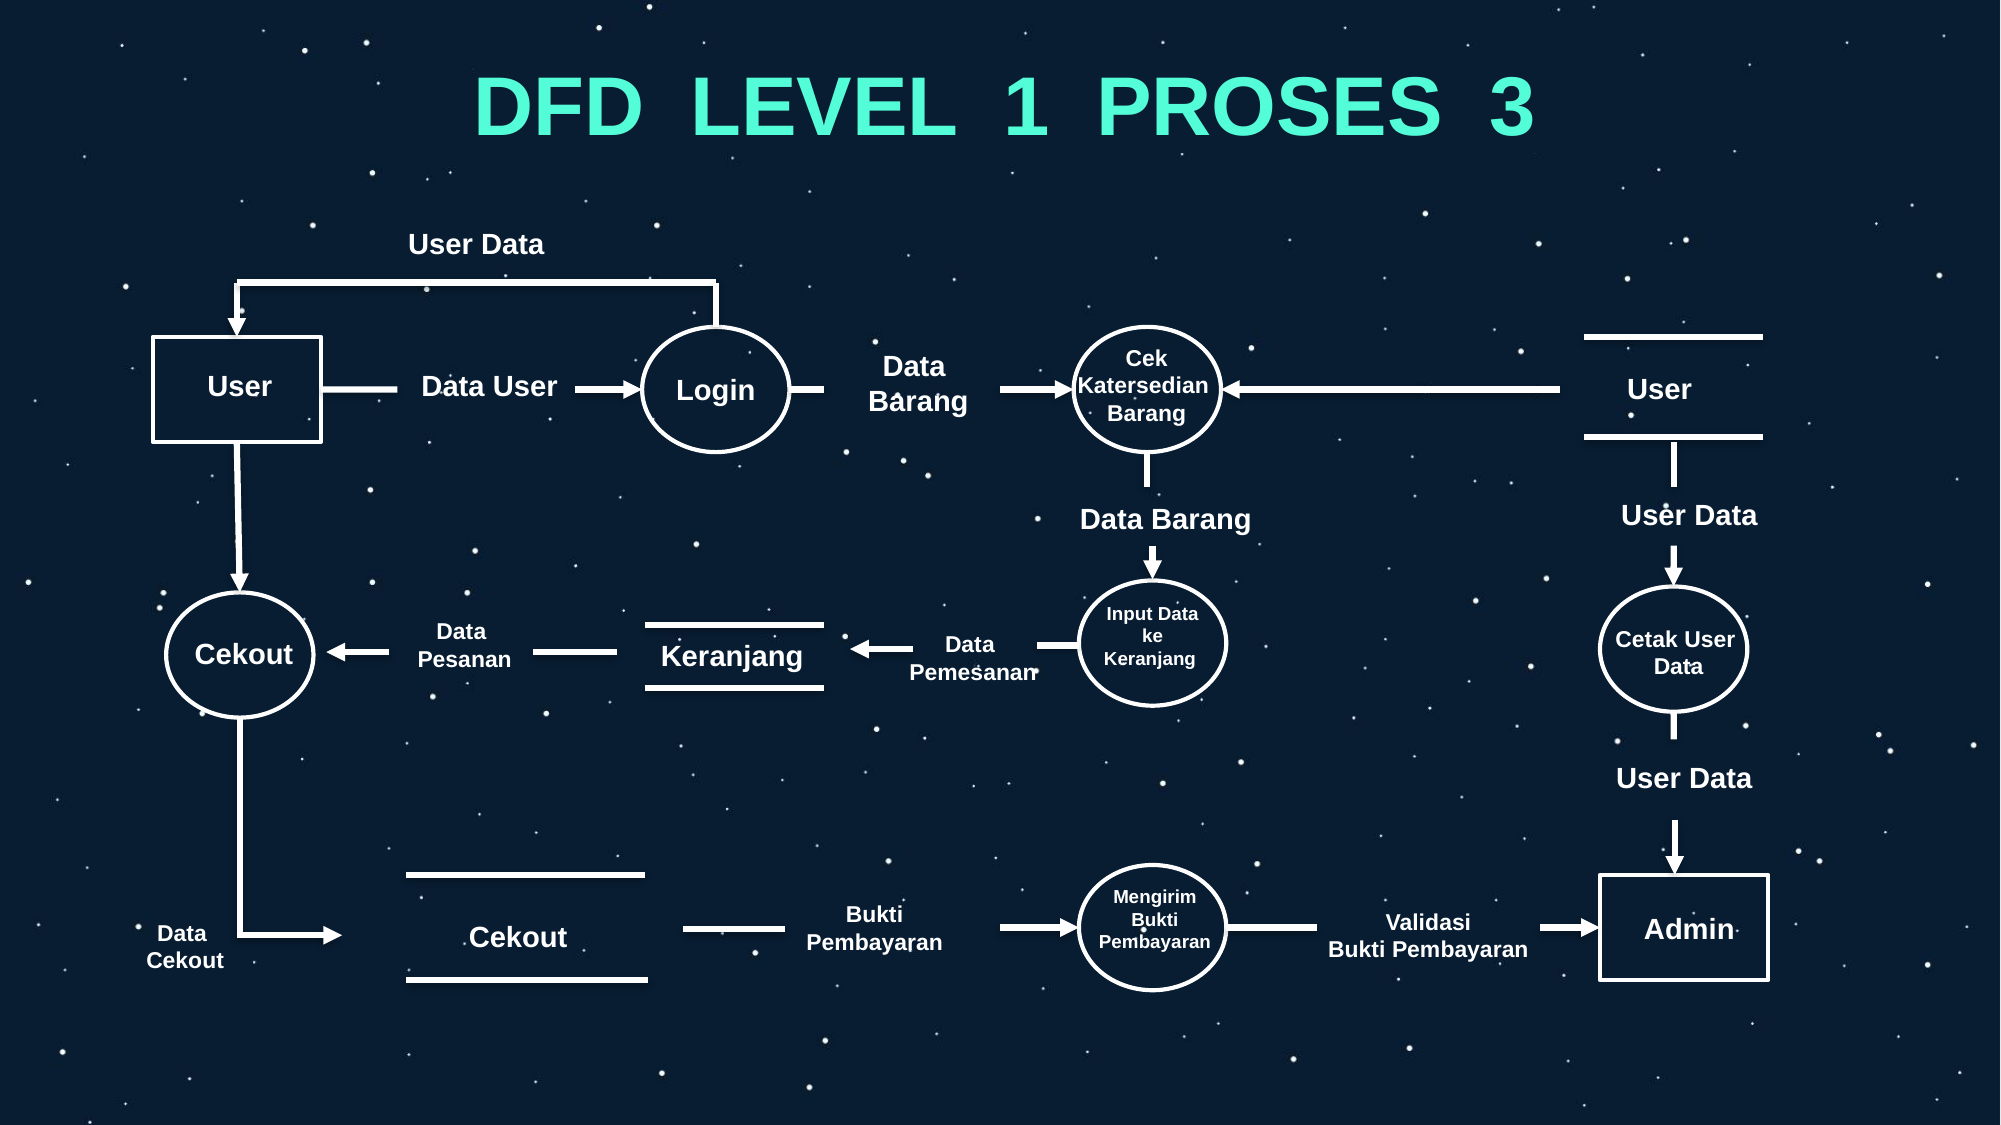

# DFD  LEVEL  1  PROSES  3
User Data

Cek
Katersedian
Barang

Data
Barang
Data User
User
User
Login
User Data
Data Barang

Input Data ke Keranjang
Data
Pesanan
Cetak User
Data
Data
Pemesanan
Cekout
Keranjang
User Data

Mengirim Bukti Pembayaran
Bukti Pembayaran
Validasi
Bukti Pembayaran
Admin
Data
Cekout
Cekout